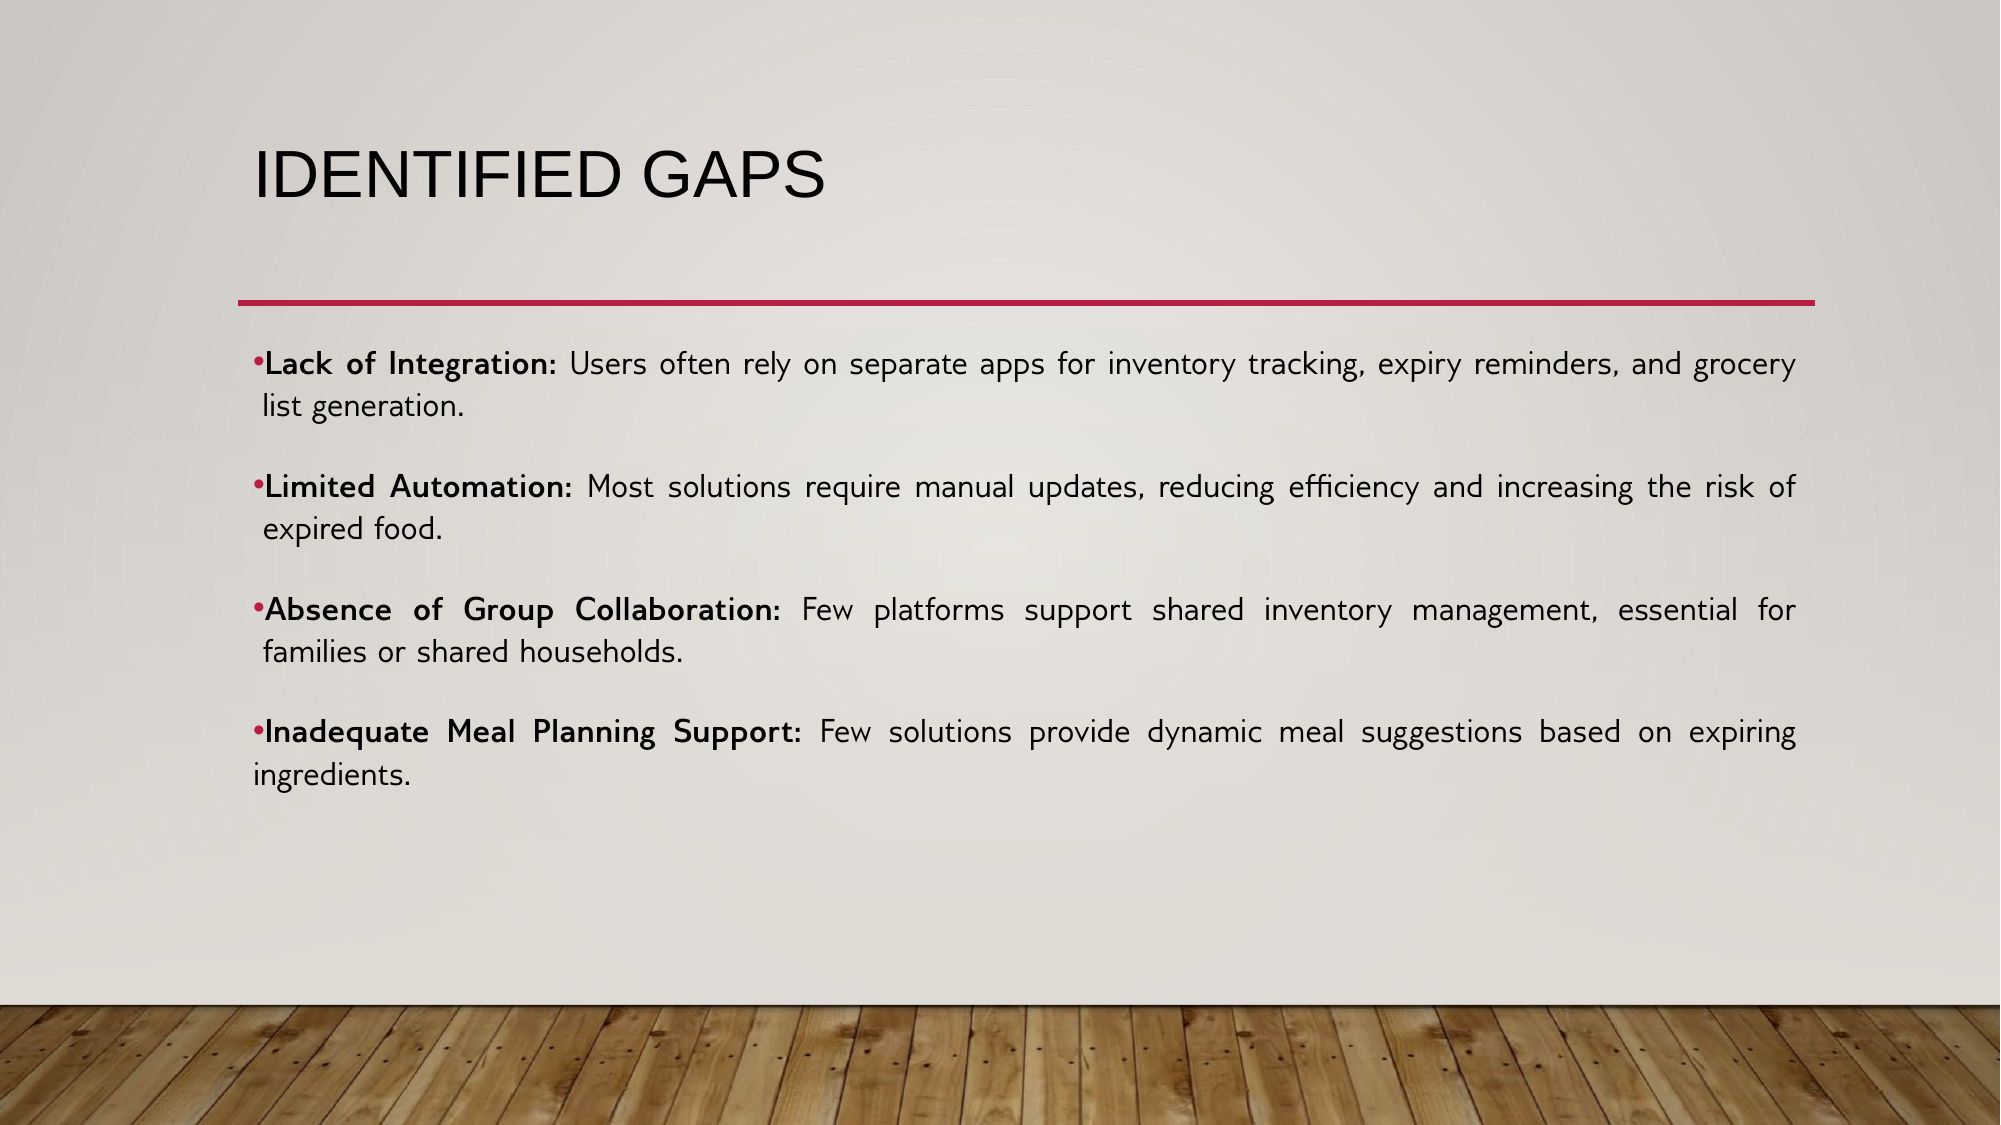

# Identified gaps
Lack of Integration: Users often rely on separate apps for inventory tracking, expiry reminders, and grocery list generation.
Limited Automation: Most solutions require manual updates, reducing efficiency and increasing the risk of expired food.
Absence of Group Collaboration: Few platforms support shared inventory management, essential for families or shared households.
Inadequate Meal Planning Support: Few solutions provide dynamic meal suggestions based on expiring ingredients.